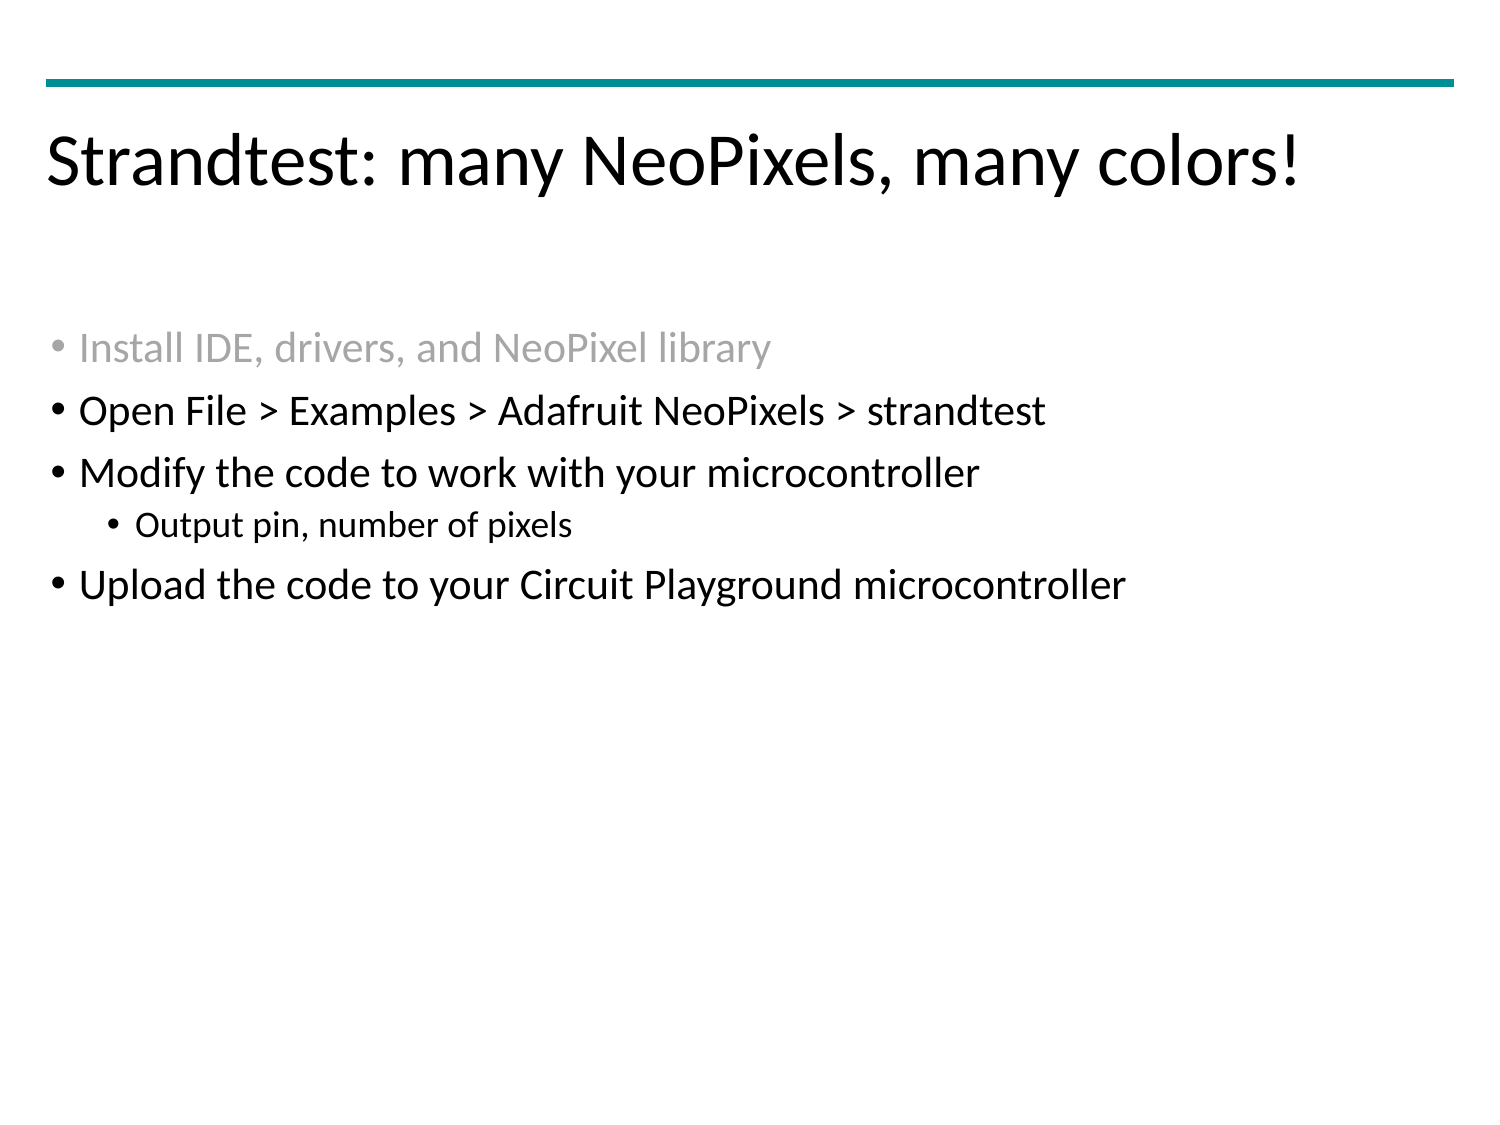

# Strandtest: many NeoPixels, many colors!

Install IDE, drivers, and NeoPixel library
Open File > Examples > Adafruit NeoPixels > strandtest
Modify the code to work with your microcontroller
Output pin, number of pixels
Upload the code to your Circuit Playground microcontroller